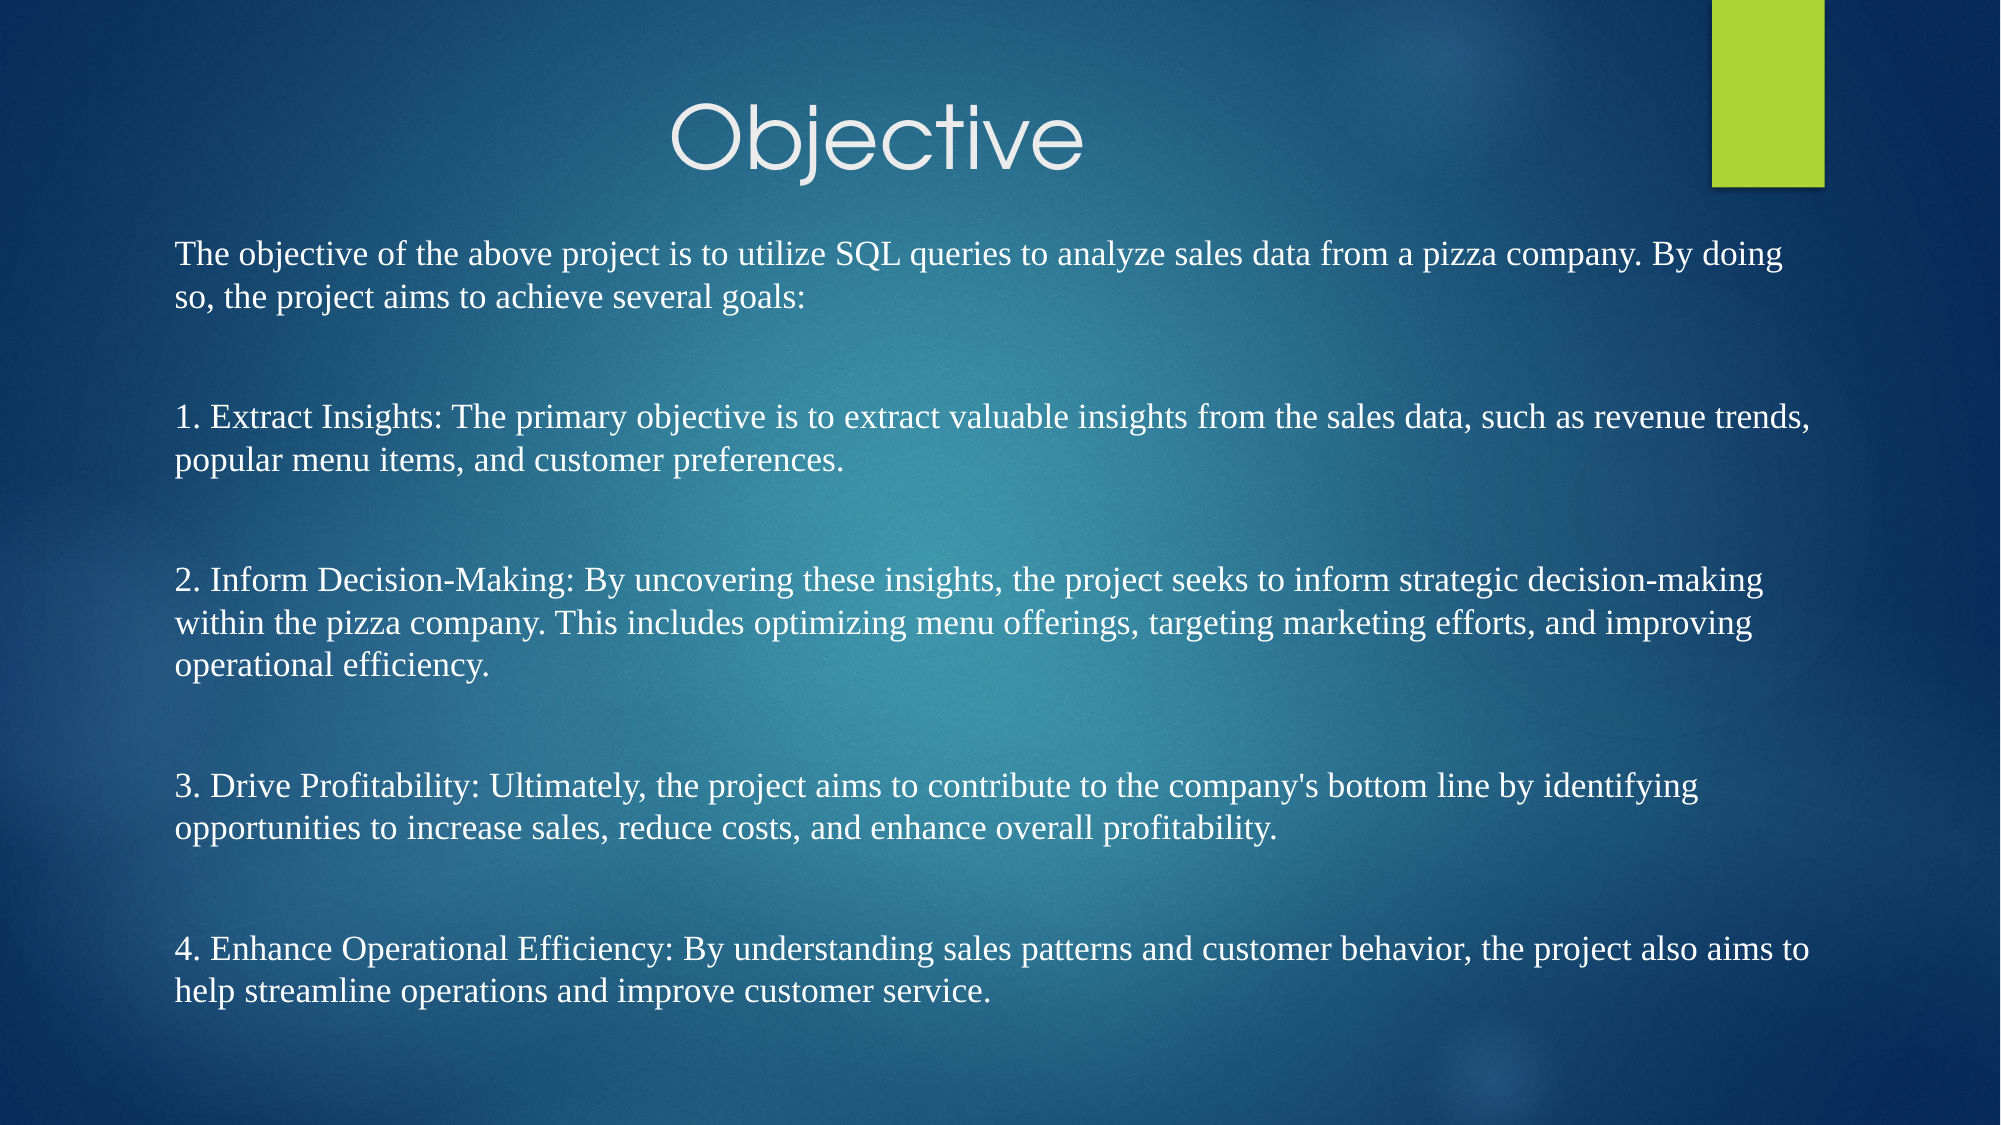

# Objective
The objective of the above project is to utilize SQL queries to analyze sales data from a pizza company. By doing so, the project aims to achieve several goals:

1. Extract Insights: The primary objective is to extract valuable insights from the sales data, such as revenue trends, popular menu items, and customer preferences.

2. Inform Decision-Making: By uncovering these insights, the project seeks to inform strategic decision-making within the pizza company. This includes optimizing menu offerings, targeting marketing efforts, and improving operational efficiency.

3. Drive Profitability: Ultimately, the project aims to contribute to the company's bottom line by identifying opportunities to increase sales, reduce costs, and enhance overall profitability.

4. Enhance Operational Efficiency: By understanding sales patterns and customer behavior, the project also aims to help streamline operations and improve customer service.